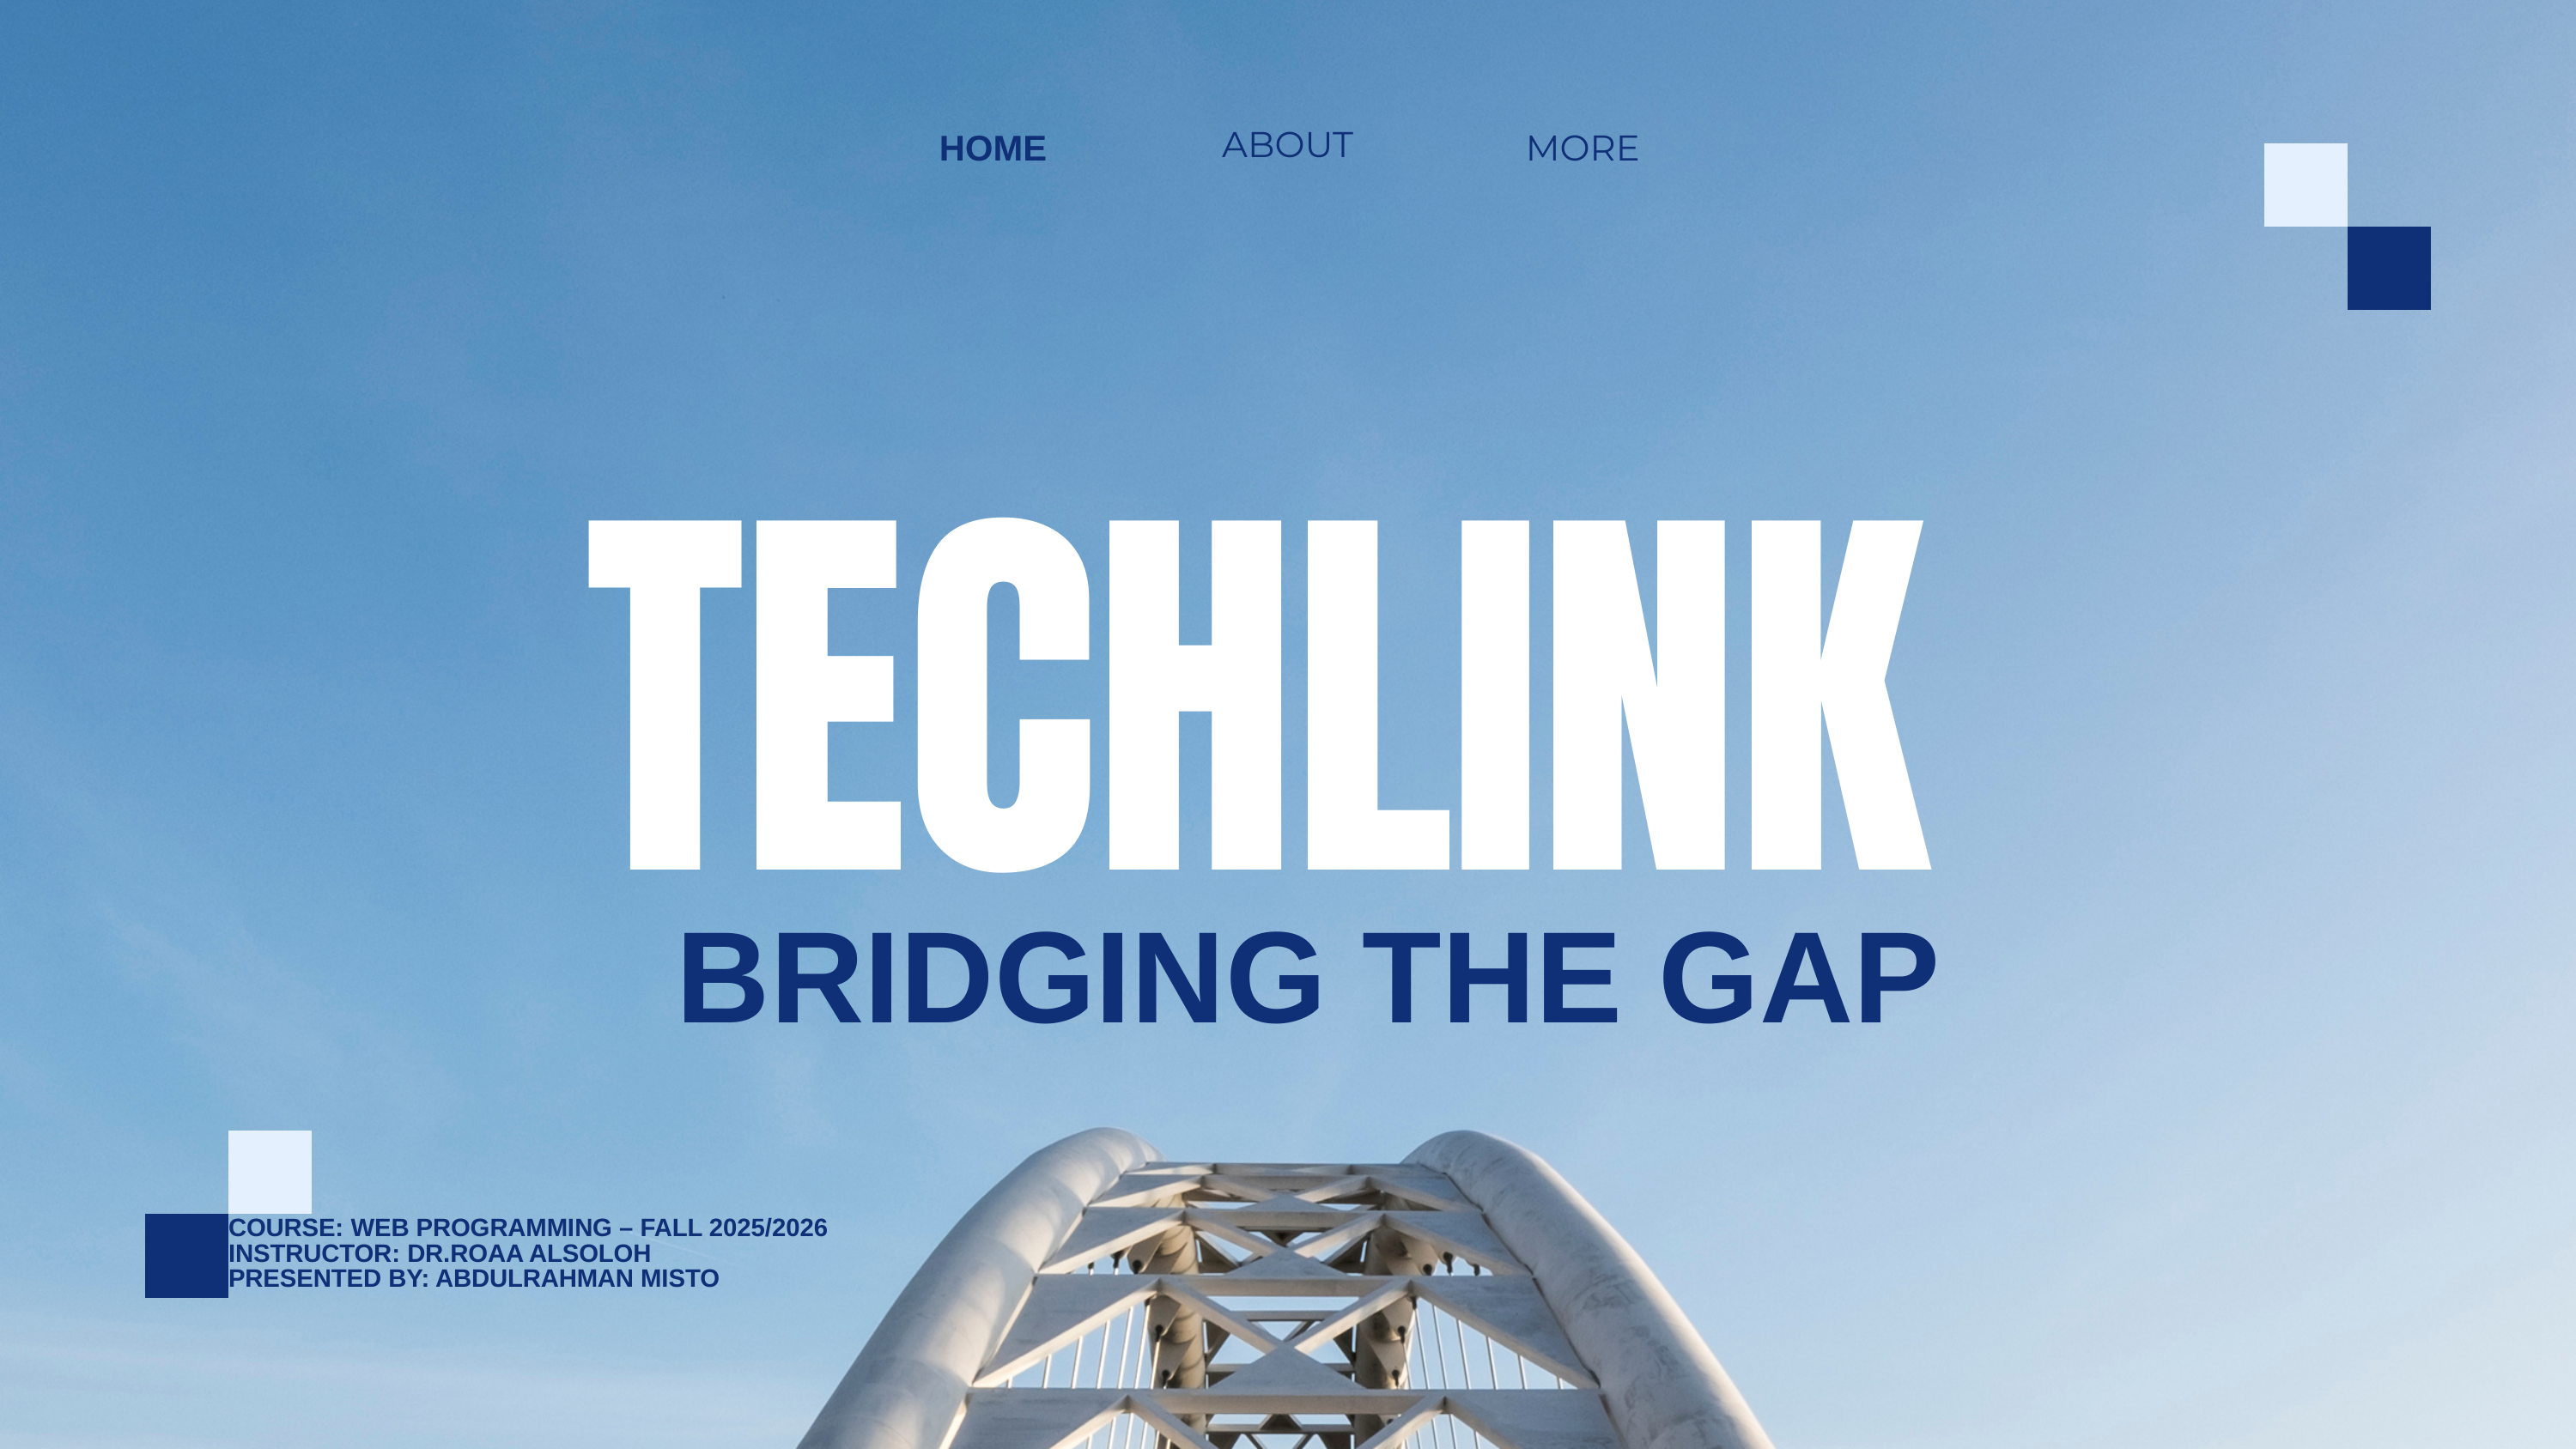

ABOUT
HOME
MORE

TECHLINK
BRIDGING THE GAP

COURSE: WEB PROGRAMMING – FALL 2025/2026
INSTRUCTOR: DR.ROAA ALSOLOH
PRESENTED BY: ABDULRAHMAN MISTO